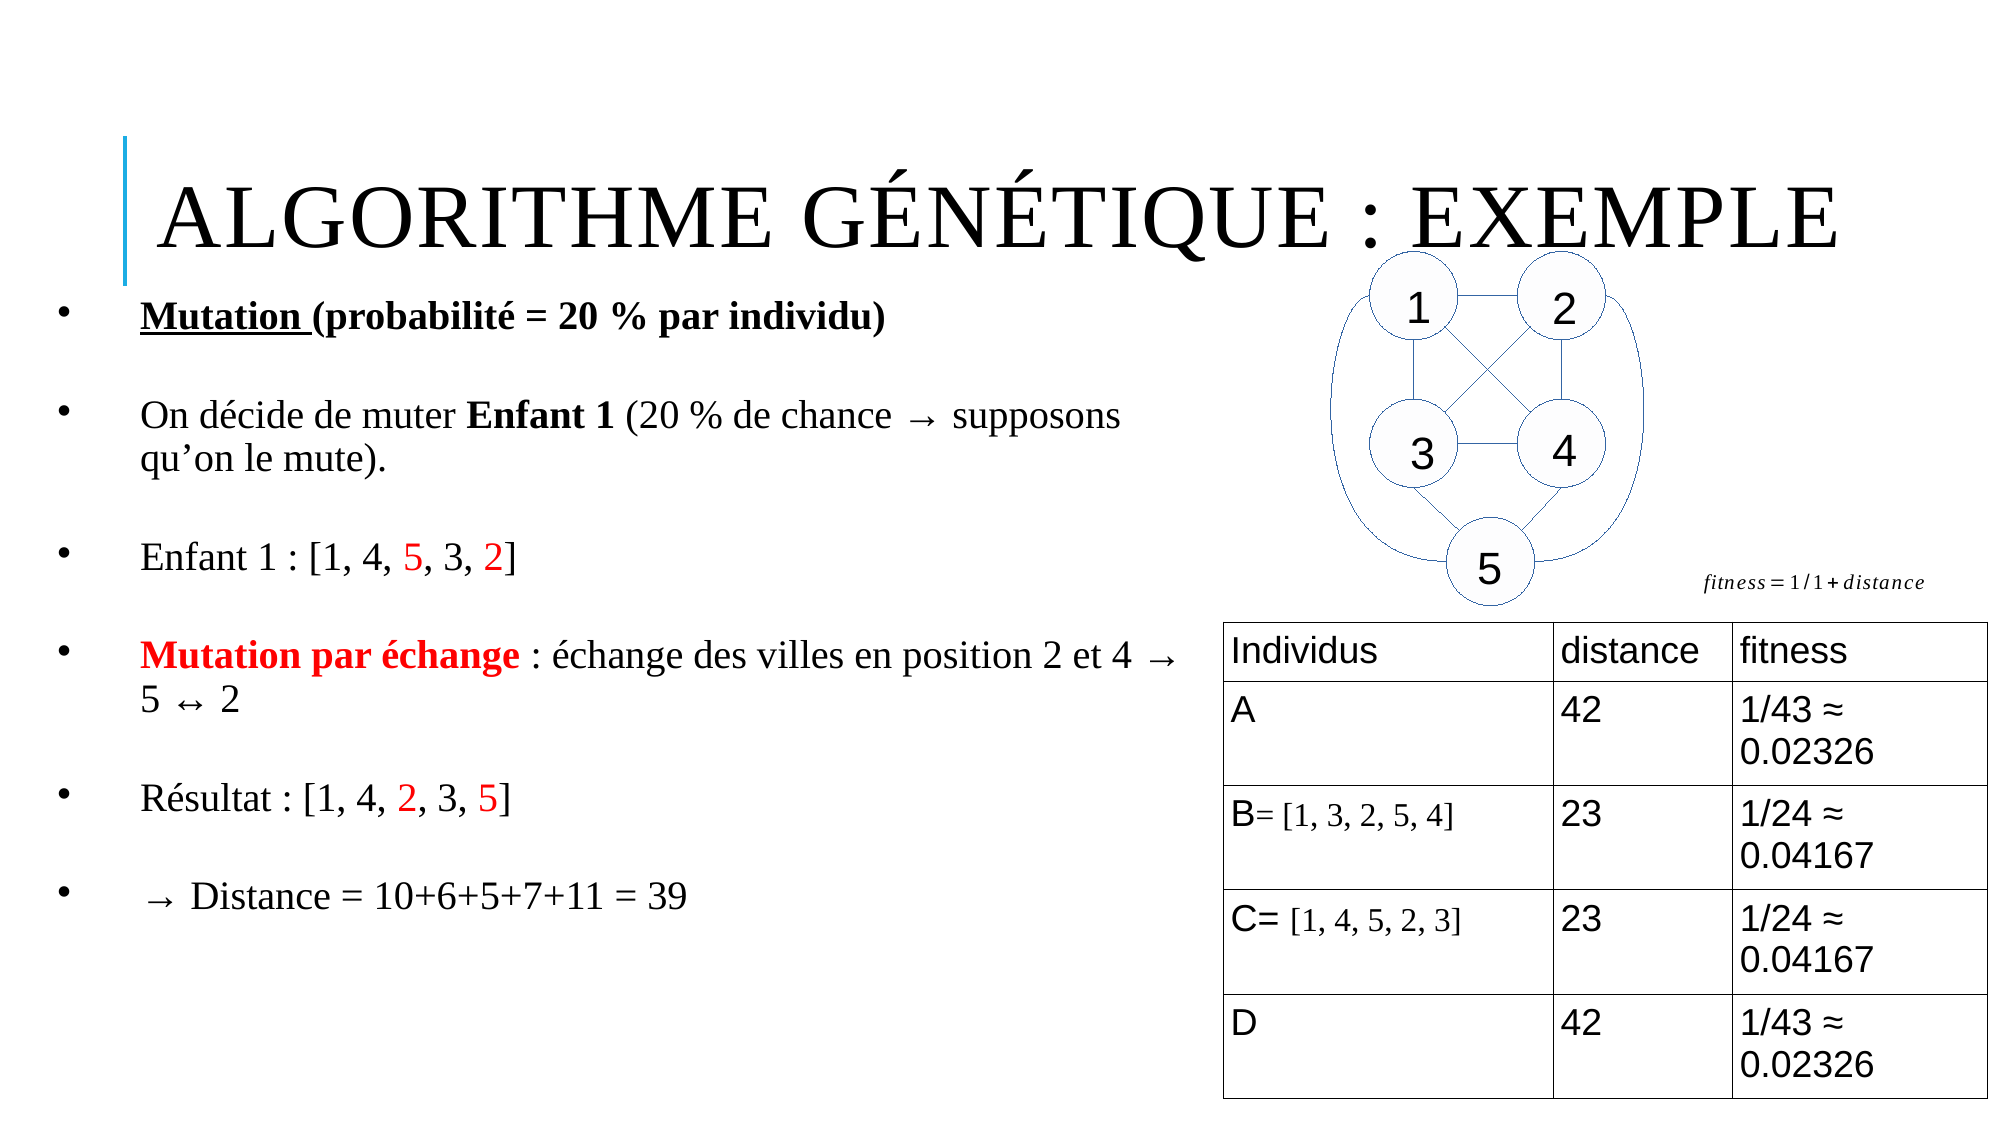

# Algorithme génétique : exemple

1
2
Mutation (probabilité = 20 % par individu)
On décide de muter Enfant 1 (20 % de chance → supposons qu’on le mute).
Enfant 1 : [1, 4, 5, 3, 2]
Mutation par échange : échange des villes en position 2 et 4 → 5 ↔ 2
Résultat : [1, 4, 2, 3, 5]
→ Distance = 10+6+5+7+11 = 39

4
3

5

| Individus | distance | fitness |
| --- | --- | --- |
| A | 42 | 1/43 ≈ 0.02326 |
| B= [1, 3, 2, 5, 4] | 23 | 1/24 ≈ 0.04167 |
| C= [1, 4, 5, 2, 3] | 23 | 1/24 ≈ 0.04167 |
| D | 42 | 1/43 ≈ 0.02326 |